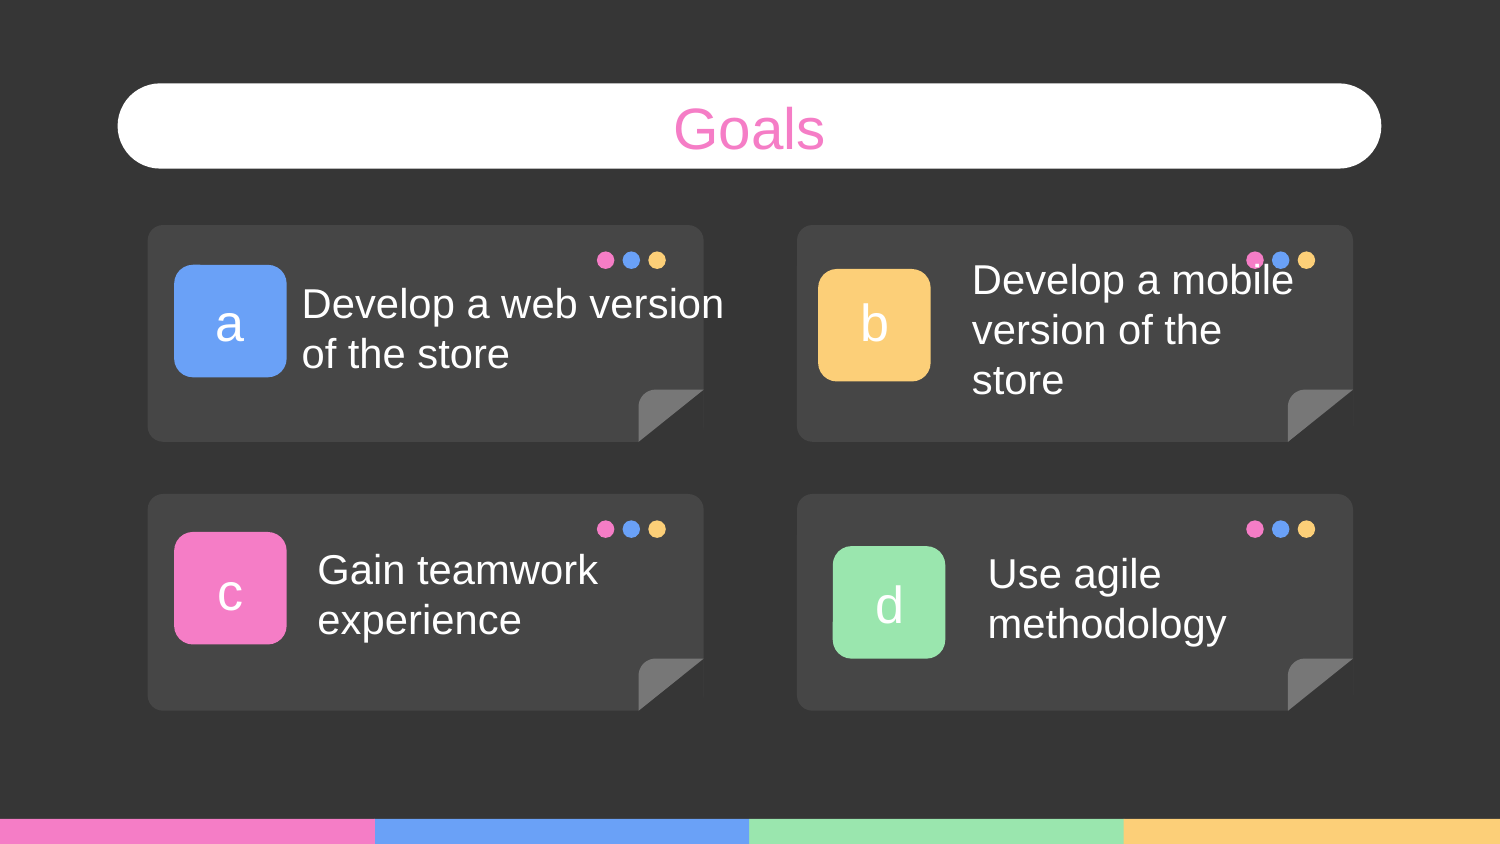

Goals

a
b
# Develop a web version of the store
Develop a mobile version of the store

c
Gain teamwork experience
d
Use agile methodology